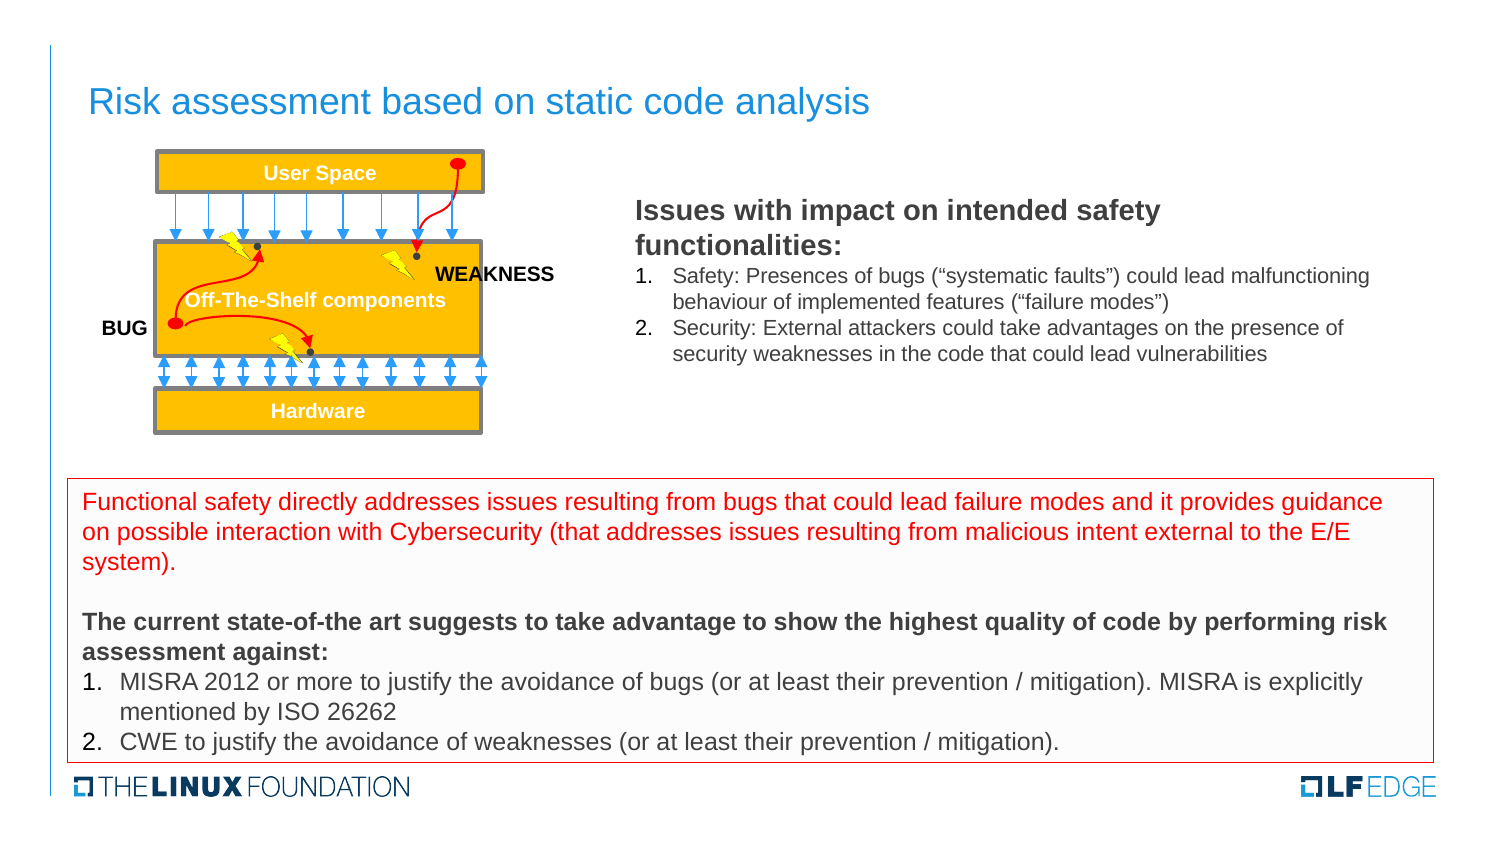

# Risk assessment based on static code analysis
User Space

WEAKNESS
BUG

Issues with impact on intended safety functionalities:
Safety: Presences of bugs (“systematic faults”) could lead malfunctioning behaviour of implemented features (“failure modes”)
Security: External attackers could take advantages on the presence of security weaknesses in the code that could lead vulnerabilities
Off-The-Shelf components
Hardware
Functional safety directly addresses issues resulting from bugs that could lead failure modes and it provides guidance on possible interaction with Cybersecurity (that addresses issues resulting from malicious intent external to the E/E system).

The current state-of-the art suggests to take advantage to show the highest quality of code by performing risk assessment against:
MISRA 2012 or more to justify the avoidance of bugs (or at least their prevention / mitigation). MISRA is explicitly mentioned by ISO 26262
CWE to justify the avoidance of weaknesses (or at least their prevention / mitigation).